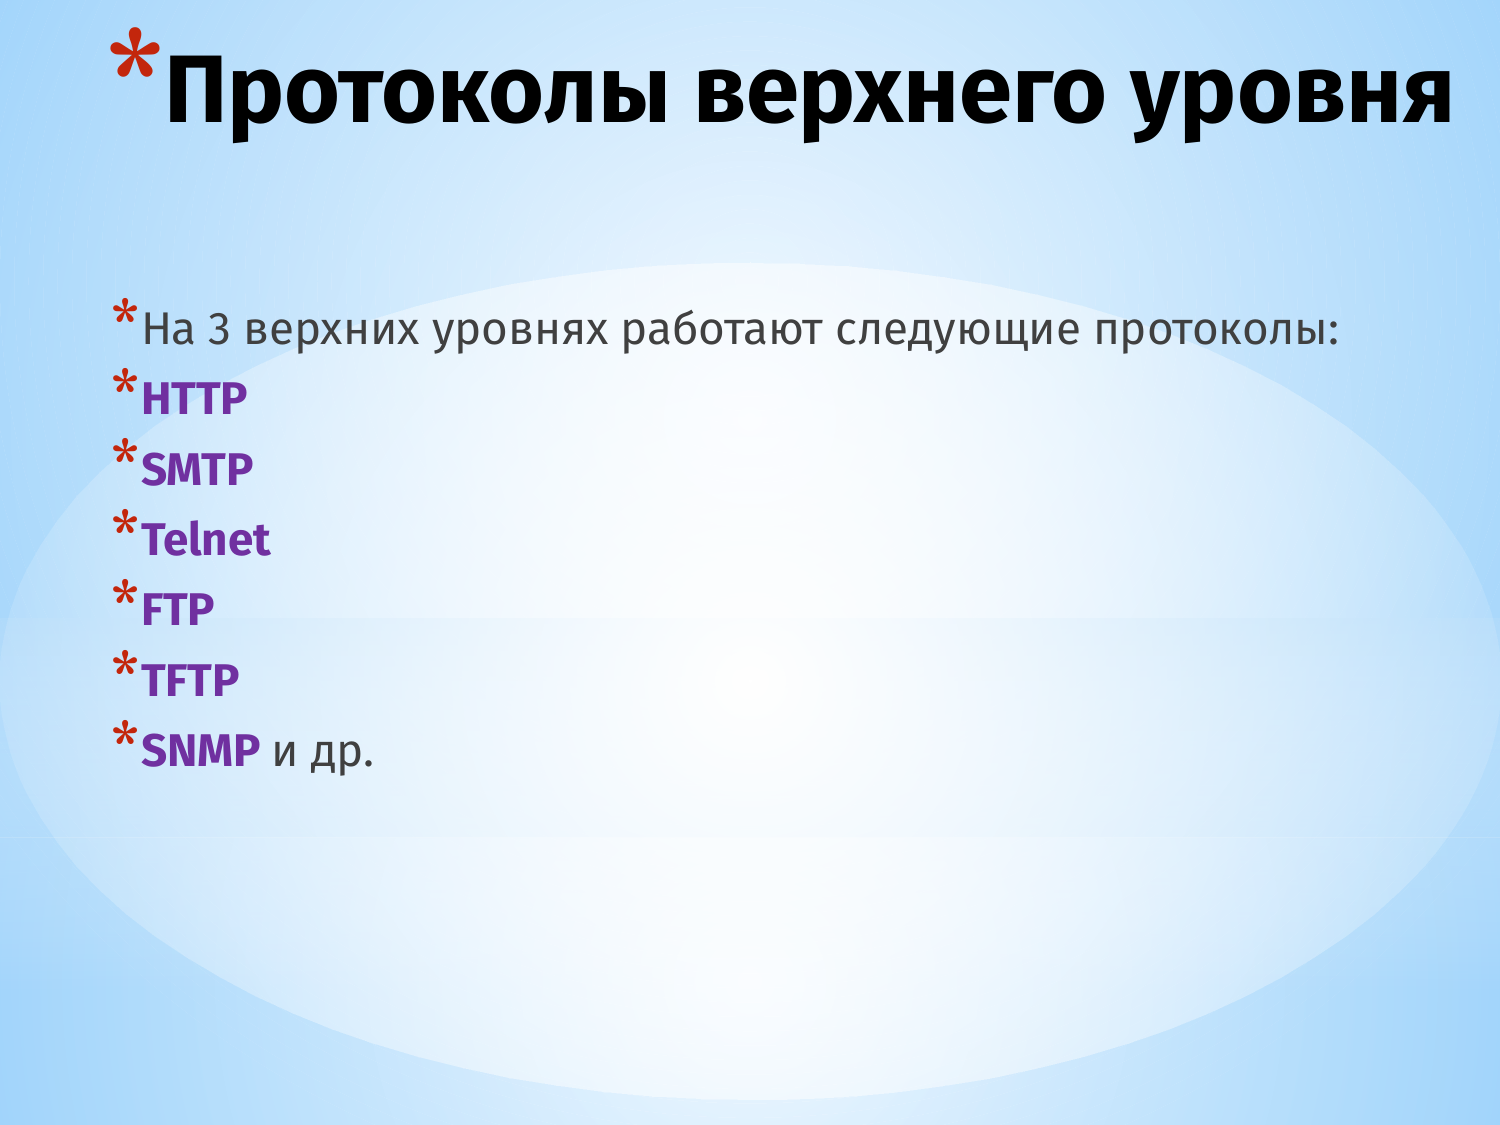

# Протоколы верхнего уровня
На 3 верхних уровнях работают следующие протоколы:
HTTP
SMTP
Telnet
FTP
TFTP
SNMP и др.